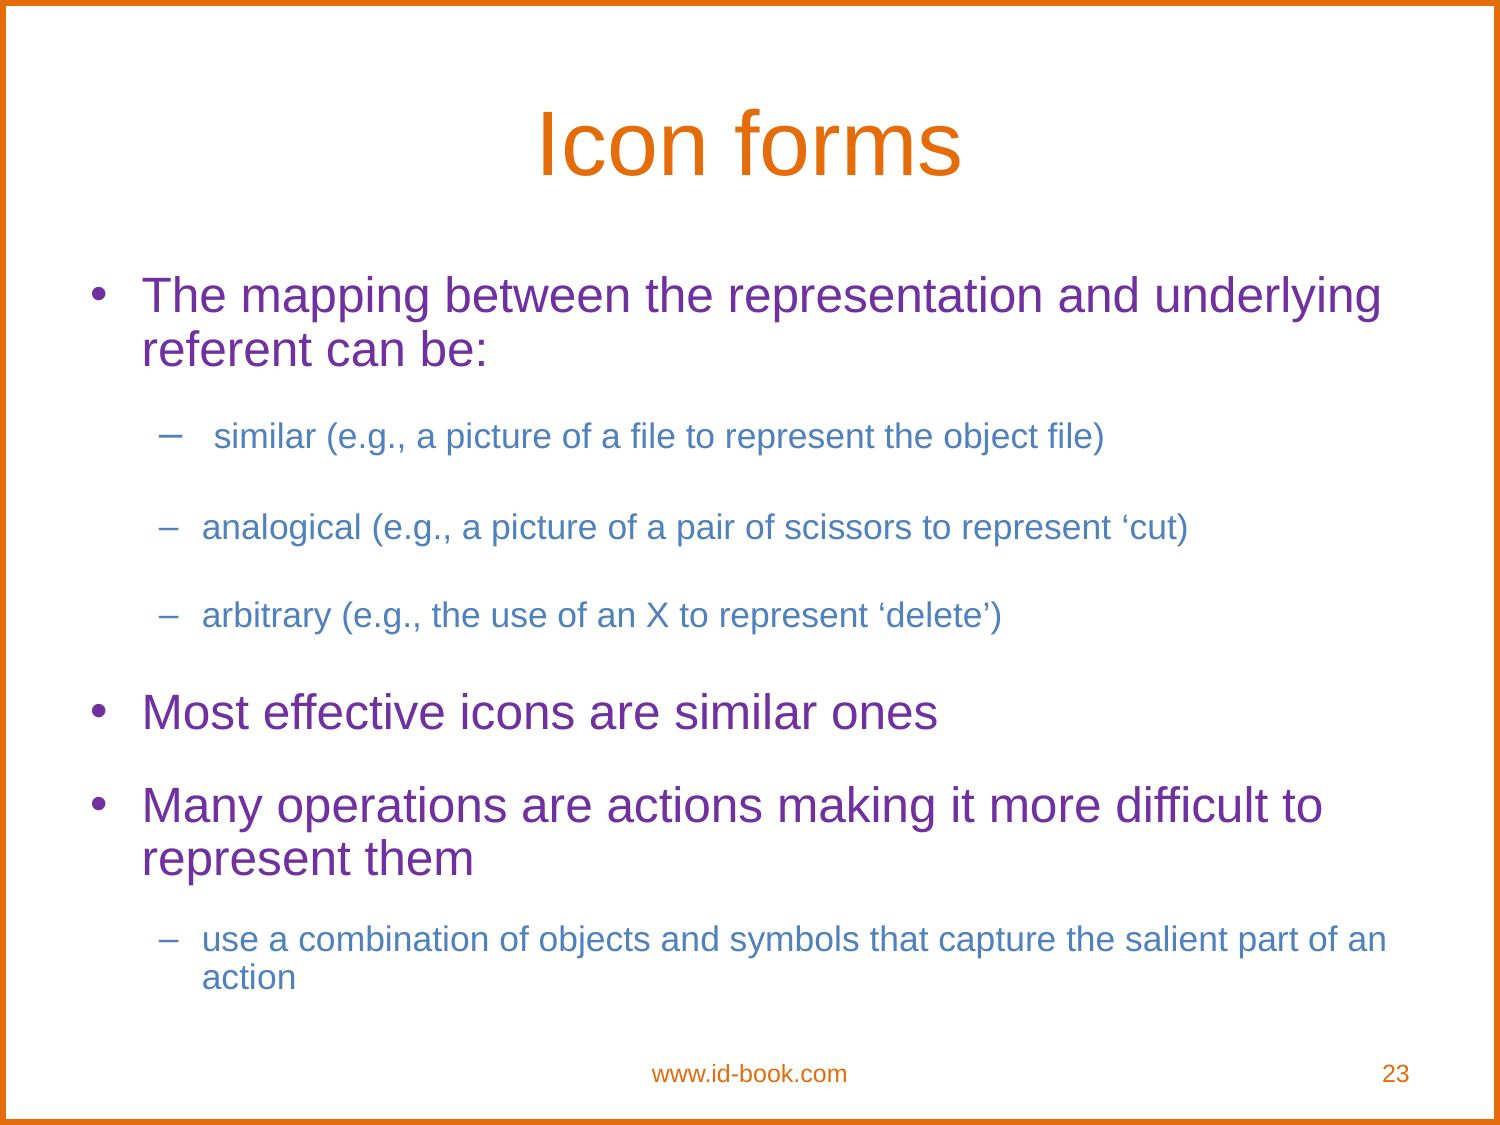

Icon forms
The mapping between the representation and underlying referent can be:

 similar (e.g., a picture of a file to represent the object file)

analogical (e.g., a picture of a pair of scissors to represent ‘cut)

arbitrary (e.g., the use of an X to represent ‘delete’)

Most effective icons are similar ones

Many operations are actions making it more difficult to represent them

use a combination of objects and symbols that capture the salient part of an action
www.id-book.com
23